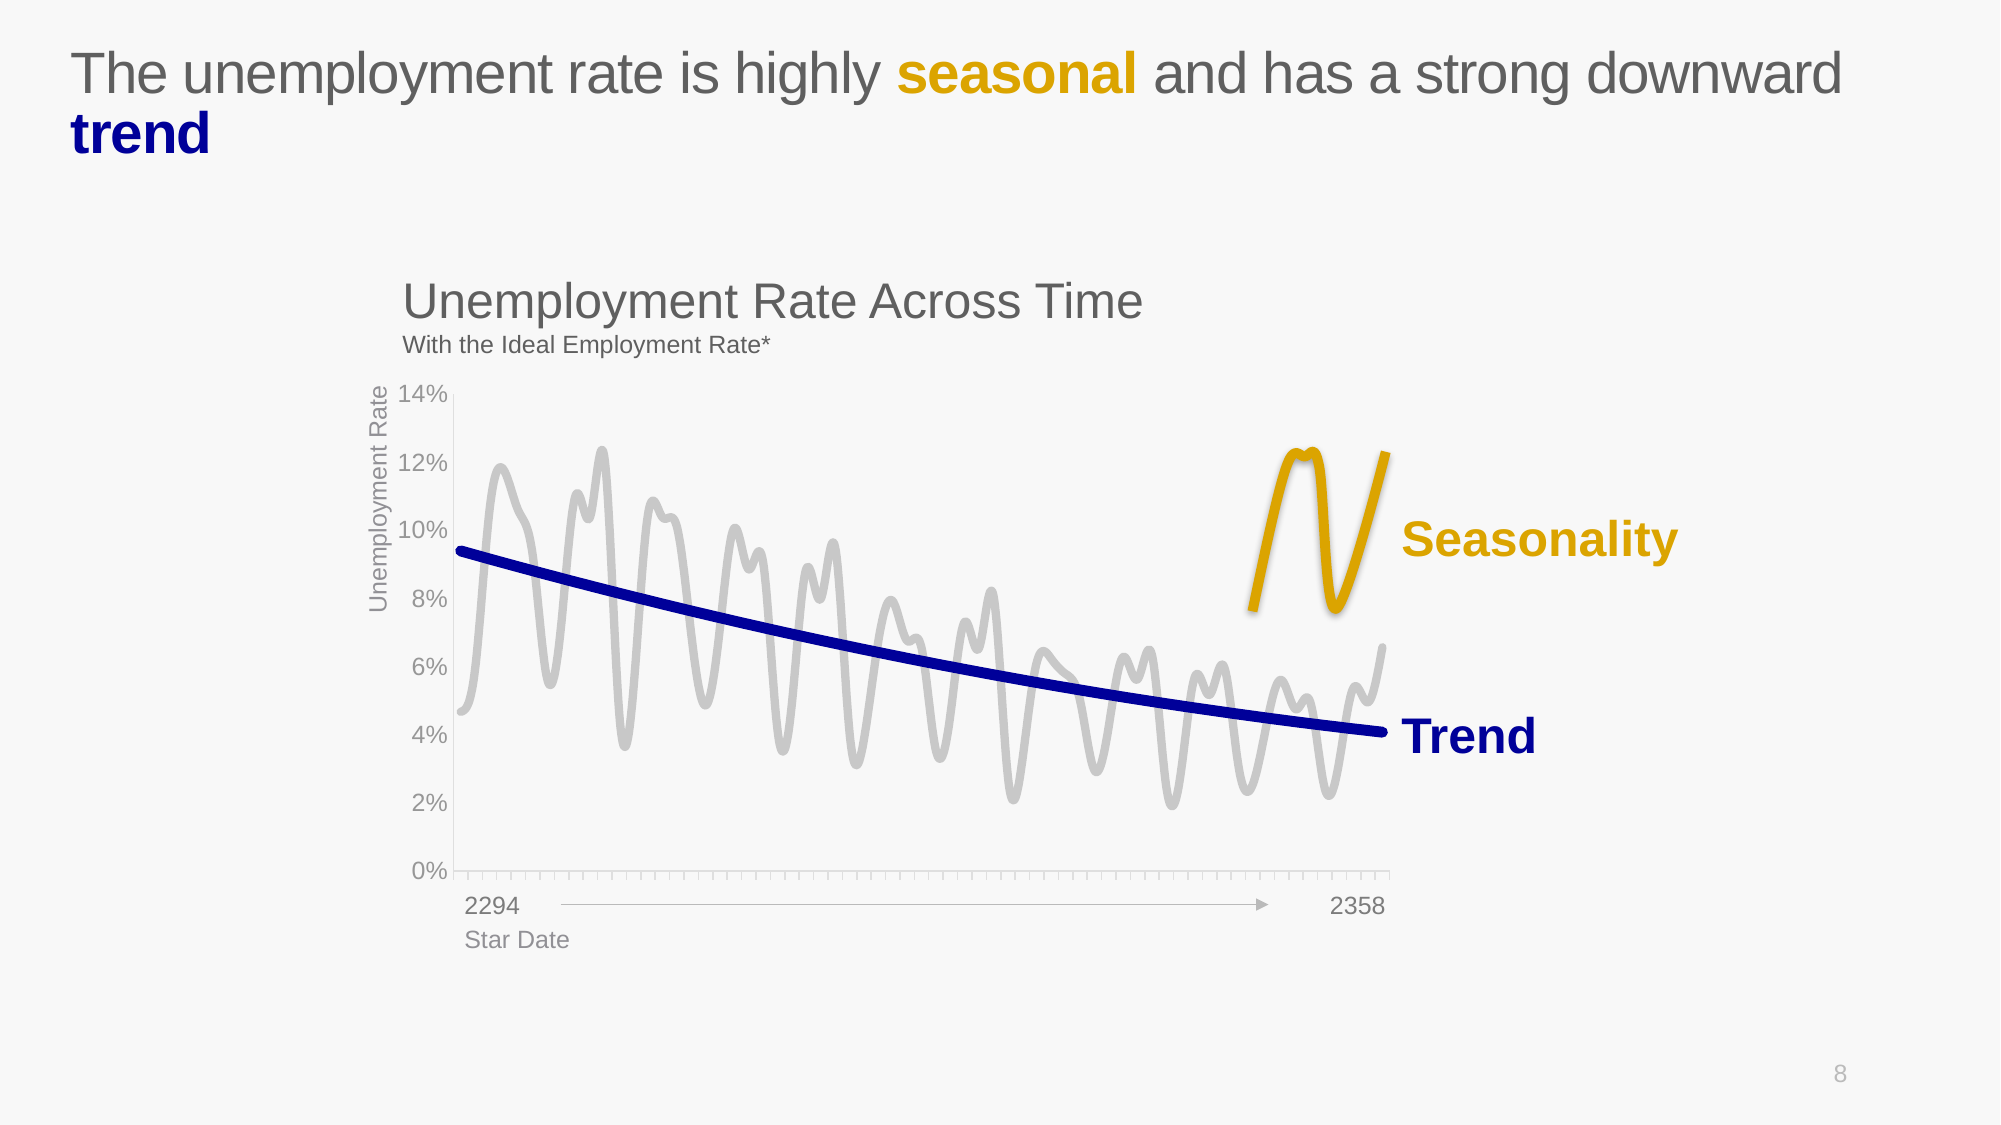

# The unemployment rate is highly seasonal and has a strong downward trend
Unemployment Rate Across Time
With the Ideal Employment Rate*

### Chart

| Category | Average of Unemployment Rate |
|---|---|
| 2294 | 0.04668704078674533 |
| 2295 | 0.05933273319606017 |
| 2296 | 0.10595286831078787 |
| 2297 | 0.11771082317897341 |
| 2298 | 0.10583479175729892 |
| 2299 | 0.09269690096255938 |
| 2300 | 0.056436542589316546 |
| 2301 | 0.07323714254570067 |
| 2302 | 0.11052809394605616 |
| 2303 | 0.10419039521781324 |
| 2304 | 0.12075818107002172 |
| 2305 | 0.046628230612005016 |
| 2306 | 0.05368622111340255 |
| 2307 | 0.10464770647532452 |
| 2308 | 0.10390212805901183 |
| 2309 | 0.1012371185365155 |
| 2310 | 0.06976125524855033 |
| 2311 | 0.0485724719483692 |
| 2312 | 0.07144129768985795 |
| 2313 | 0.10070985478661437 |
| 2314 | 0.08855124554681859 |
| 2315 | 0.09059008769454878 |
| 2316 | 0.04117343160578039 |
| 2317 | 0.049332767885387784 |
| 2318 | 0.08875906611260513 |
| 2319 | 0.07991214664535272 |
| 2320 | 0.09504653625603647 |
| 2321 | 0.040484278311129204 |
| 2322 | 0.038610066012202356 |
| 2323 | 0.06755465160477835 |
| 2324 | 0.07921704382099844 |
| 2325 | 0.06757574963663437 |
| 2326 | 0.0654538009221658 |
| 2327 | 0.03532651406354562 |
| 2328 | 0.045697164280490275 |
| 2329 | 0.07313459672491866 |
| 2330 | 0.06547803962180447 |
| 2331 | 0.08074622298634407 |
| 2332 | 0.027497779282667067 |
| 2333 | 0.03242033725604802 |
| 2334 | 0.06123447946771338 |
| 2335 | 0.06231592984582681 |
| 2336 | 0.0578617393340711 |
| 2337 | 0.05016802686982904 |
| 2338 | 0.02954702293604061 |
| 2339 | 0.042413785045326585 |
| 2340 | 0.06280392666373179 |
| 2341 | 0.05626329361649047 |
| 2342 | 0.0633570397711298 |
| 2343 | 0.024509639467974936 |
| 2344 | 0.028640953478691236 |
| 2345 | 0.057203745169887514 |
| 2346 | 0.05168212775508877 |
| 2347 | 0.06002063951332134 |
| 2348 | 0.030934297330992736 |
| 2349 | 0.02535817281410899 |
| 2350 | 0.04381786711620231 |
| 2351 | 0.05601571782005952 |
| 2352 | 0.04743360706779504 |
| 2353 | 0.04943907425150875 |
| 2354 | 0.02416943792874857 |
| 2355 | 0.032063242375125305 |
| 2356 | 0.05380740493715785 |
| 2357 | 0.04949564746236881 |
| 2358 | 0.06564459556347577 |
Unemployment Rate
Seasonality
Trend
2294
2358
Star Date
8